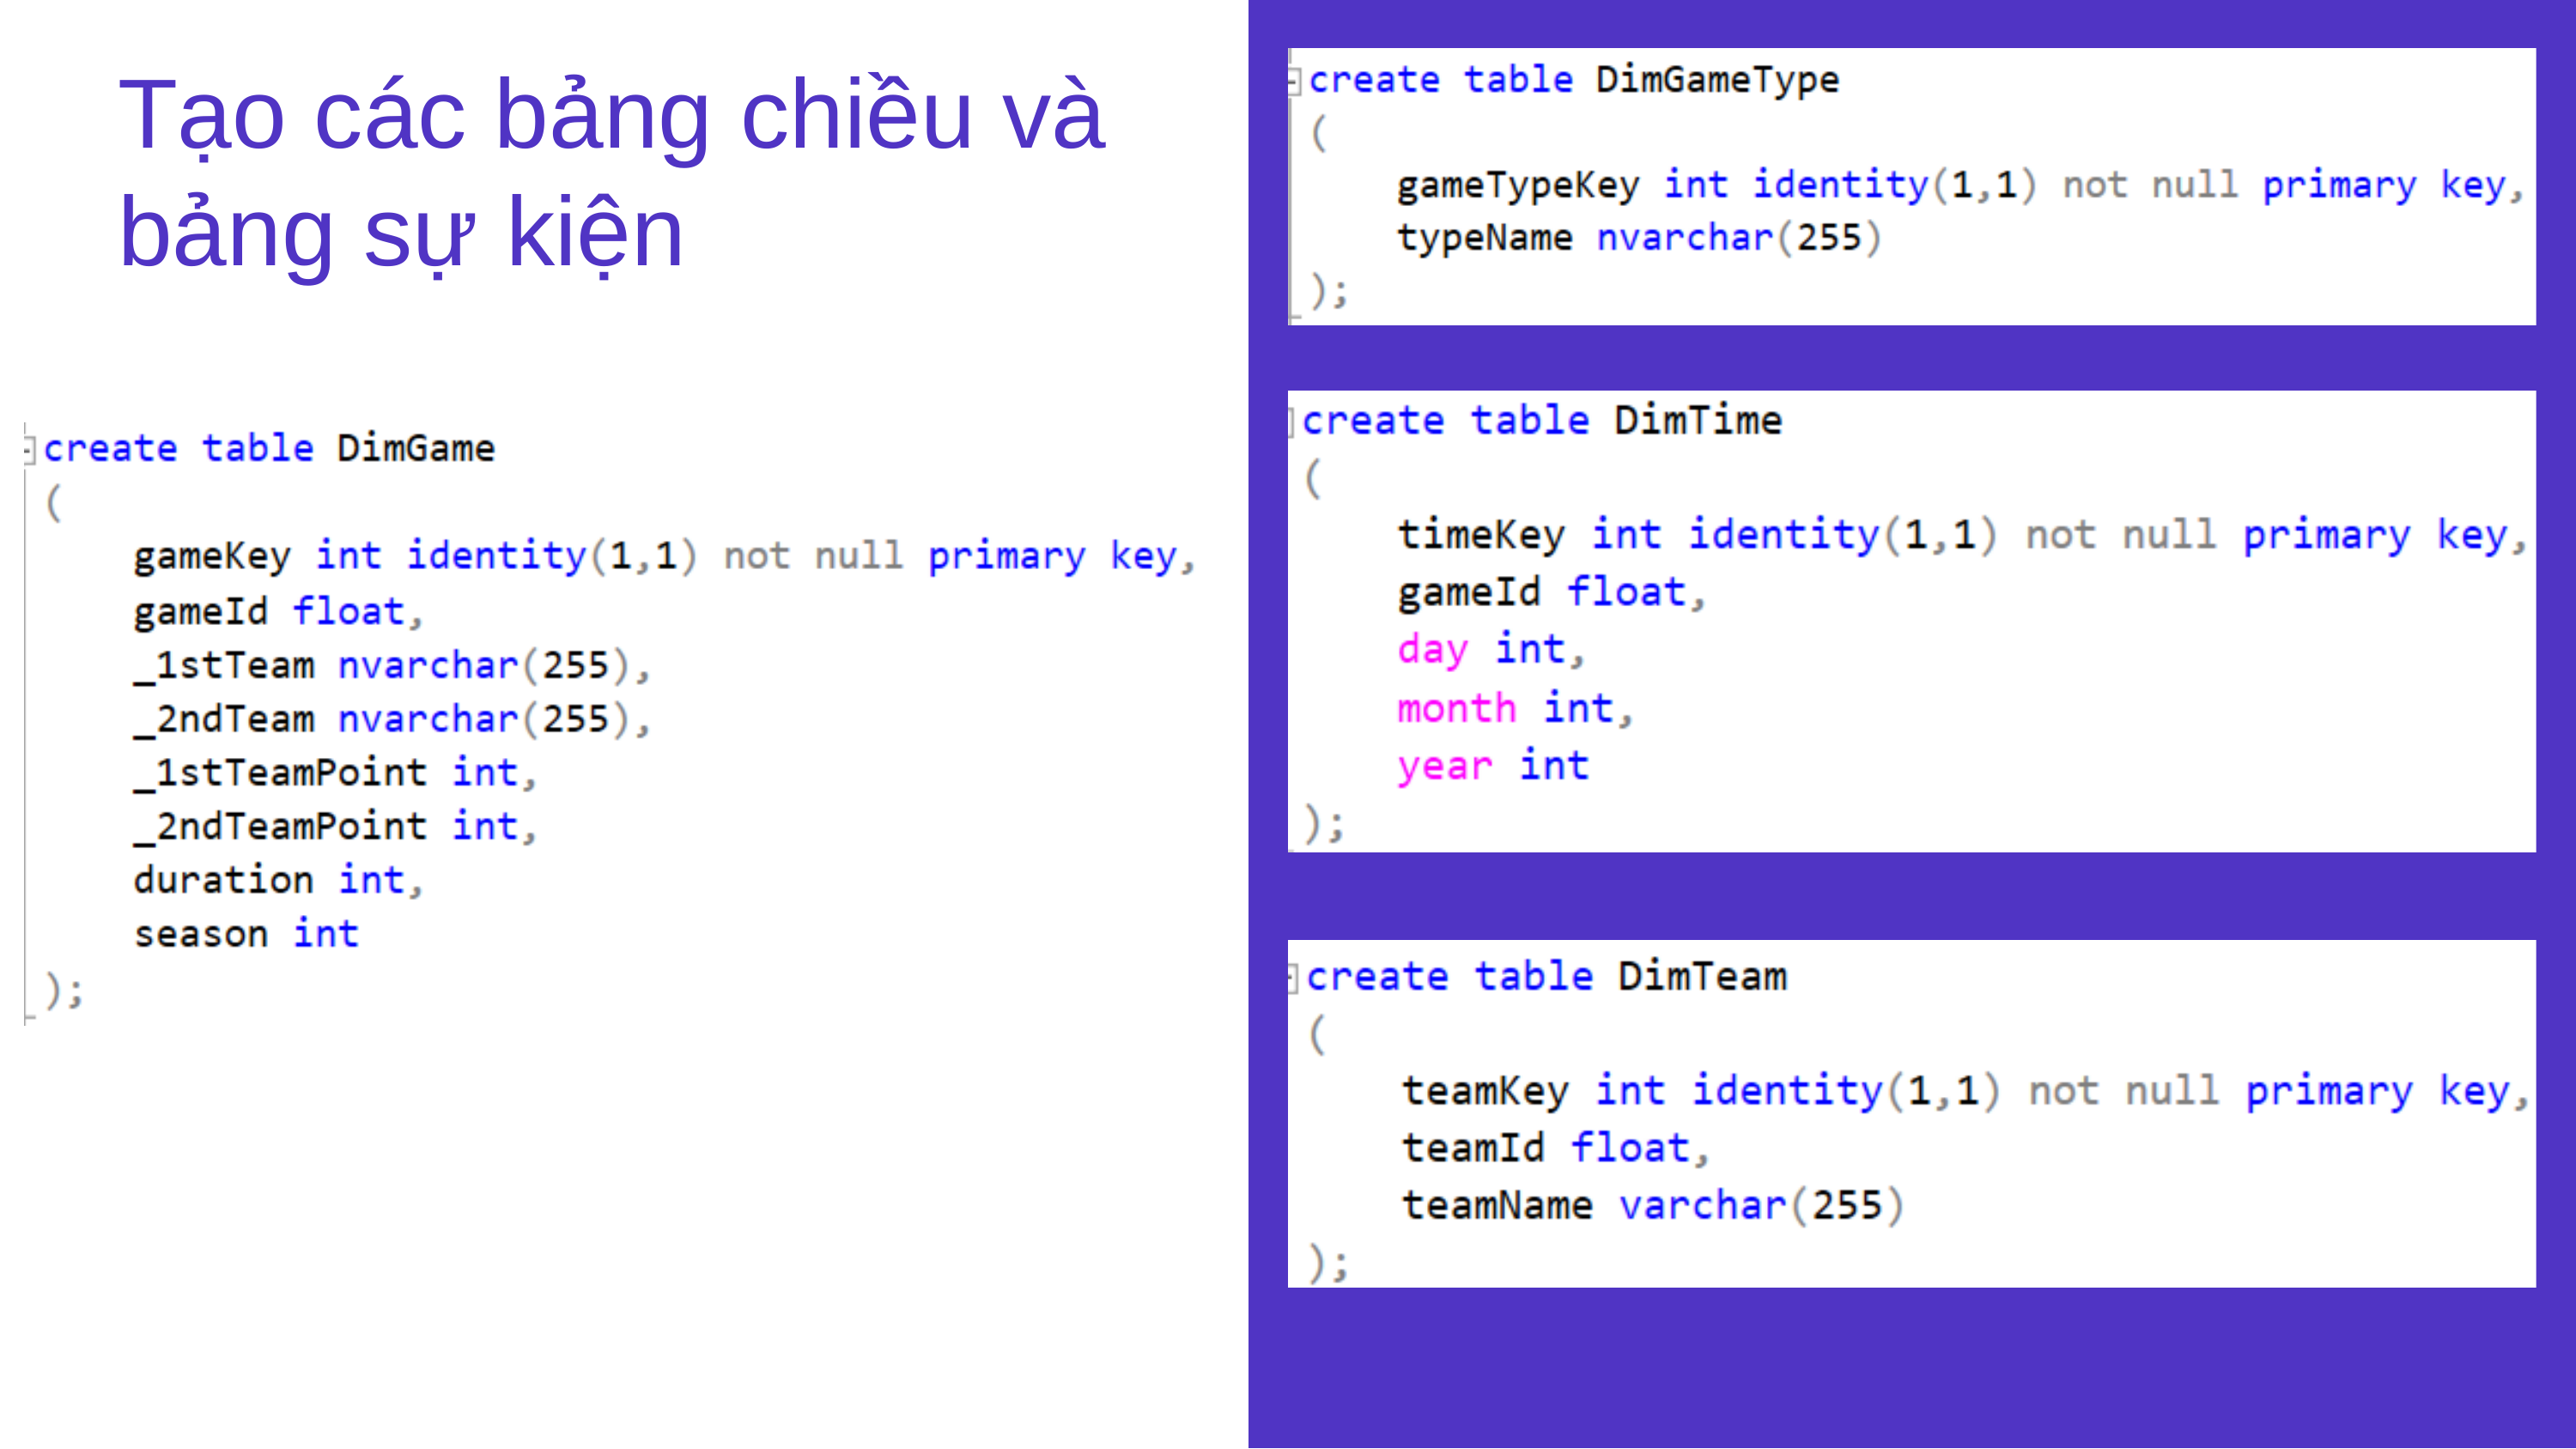

Tạo các bảng chiều và bảng sự kiện